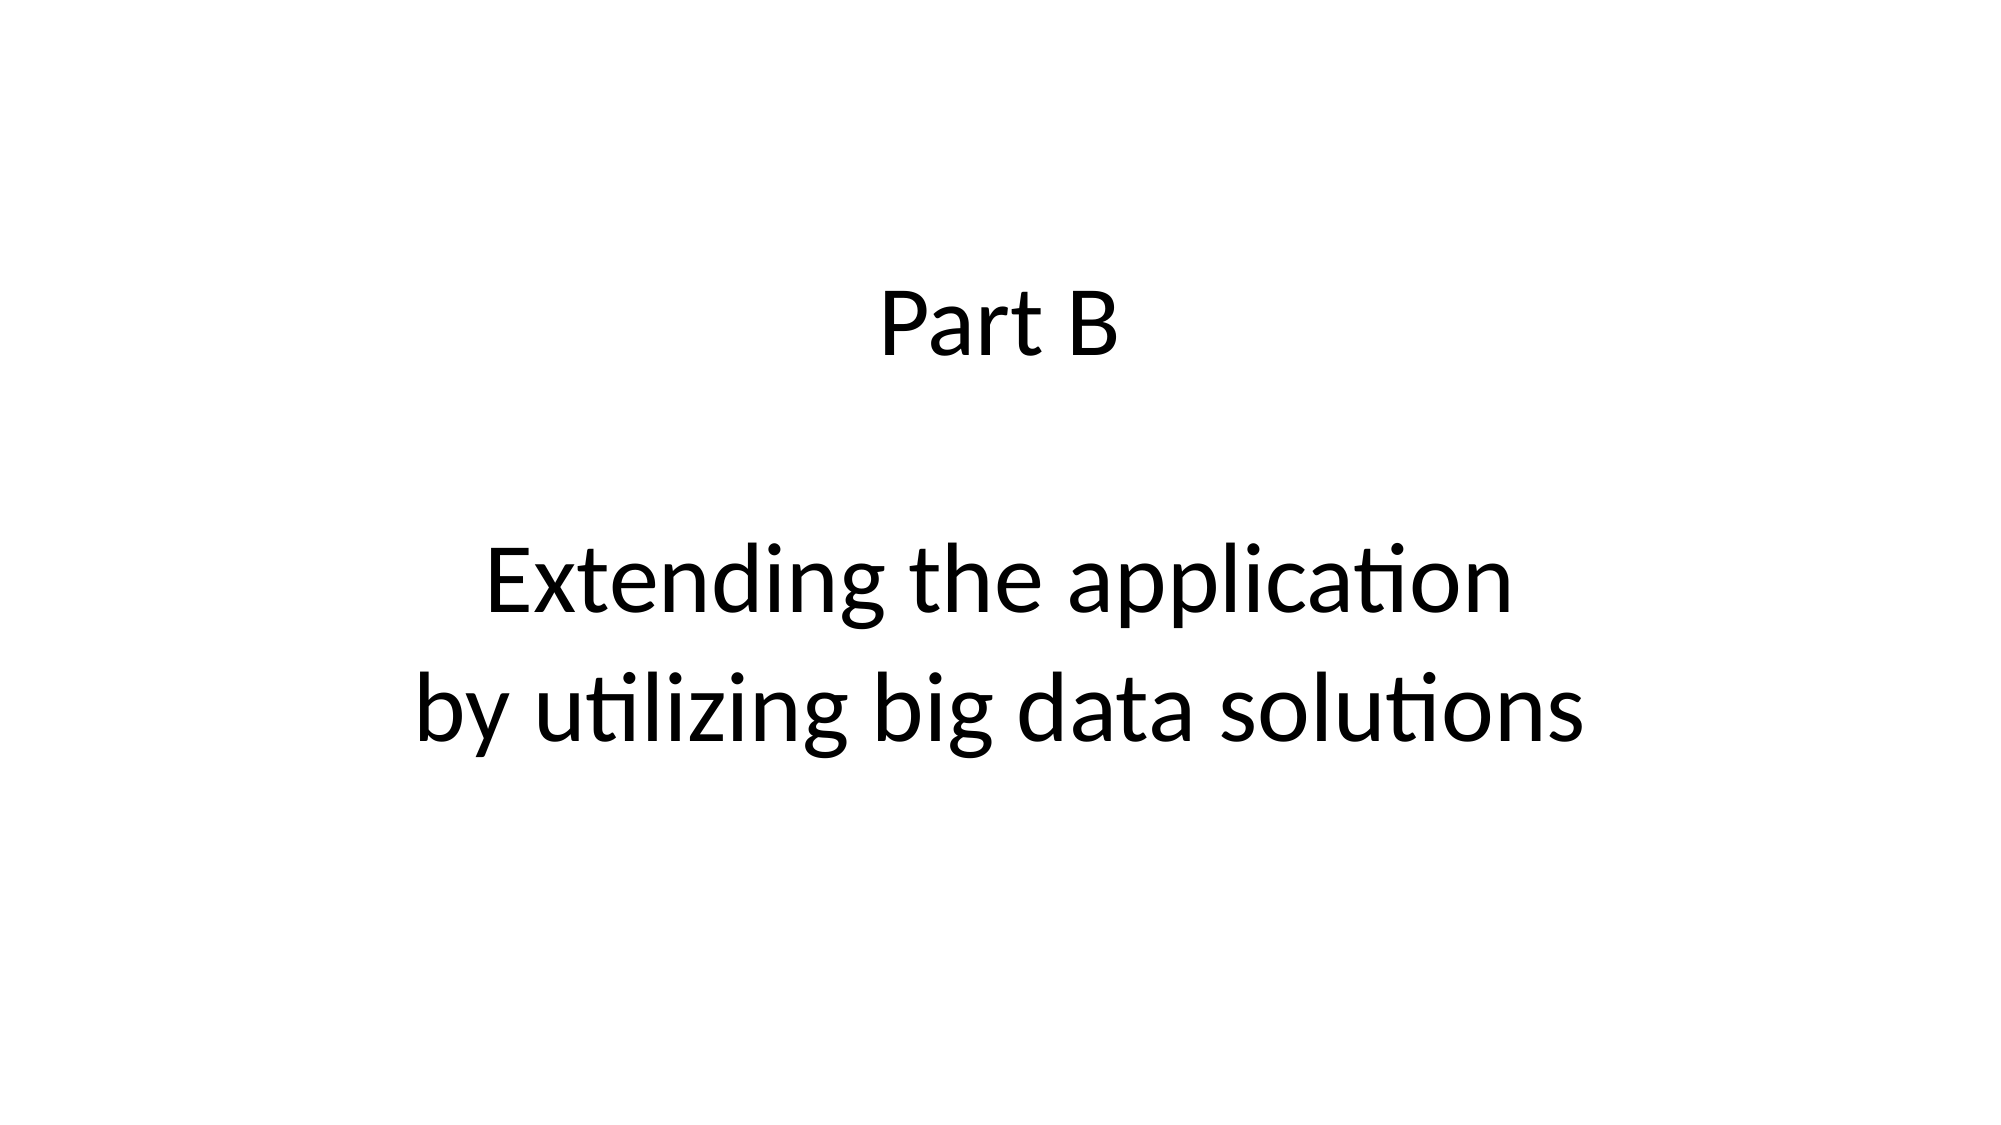

Part B

Extending the application
by utilizing big data solutions